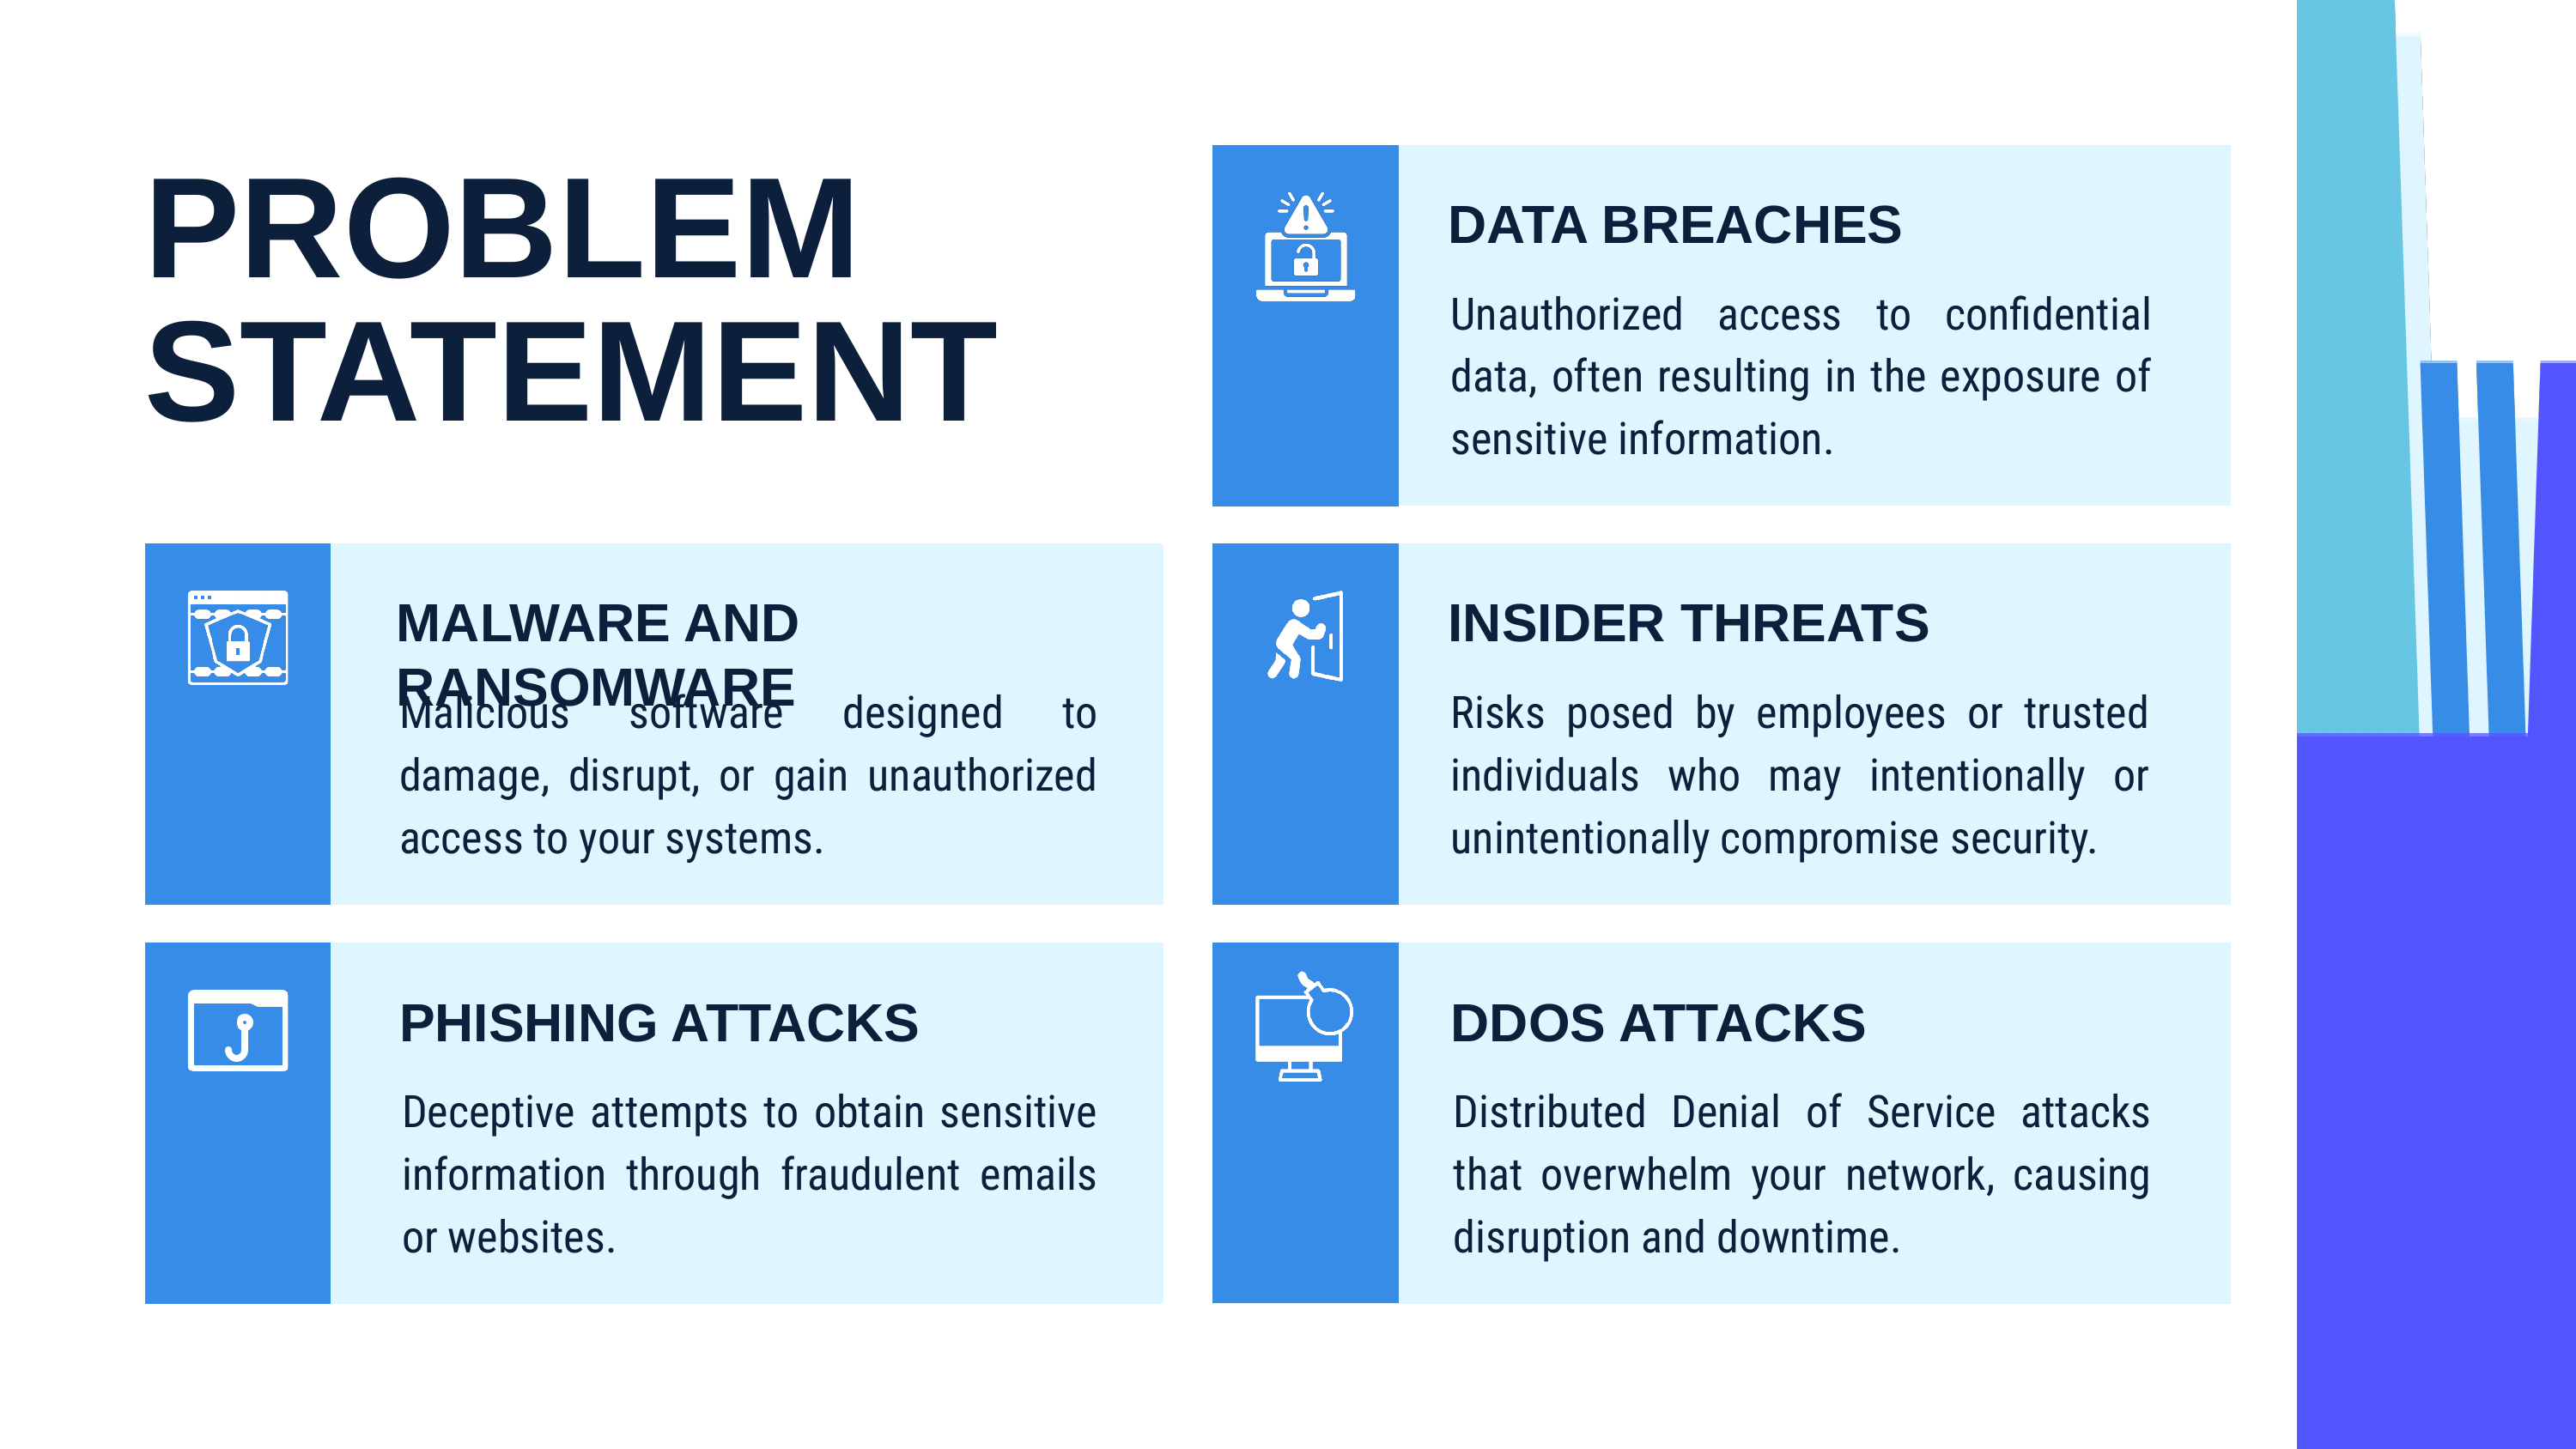

PROBLEM STATEMENT
DATA BREACHES

Unauthorized access to confidential data, often resulting in the exposure of sensitive information.

MALWARE AND RANSOMWARE
INSIDER THREATS

Malicious software designed to damage, disrupt, or gain unauthorized access to your systems.
Risks posed by employees or trusted individuals who may intentionally or unintentionally compromise security.

PHISHING ATTACKS
DDOS ATTACKS

Deceptive attempts to obtain sensitive information through fraudulent emails or websites.
Distributed Denial of Service attacks that overwhelm your network, causing disruption and downtime.